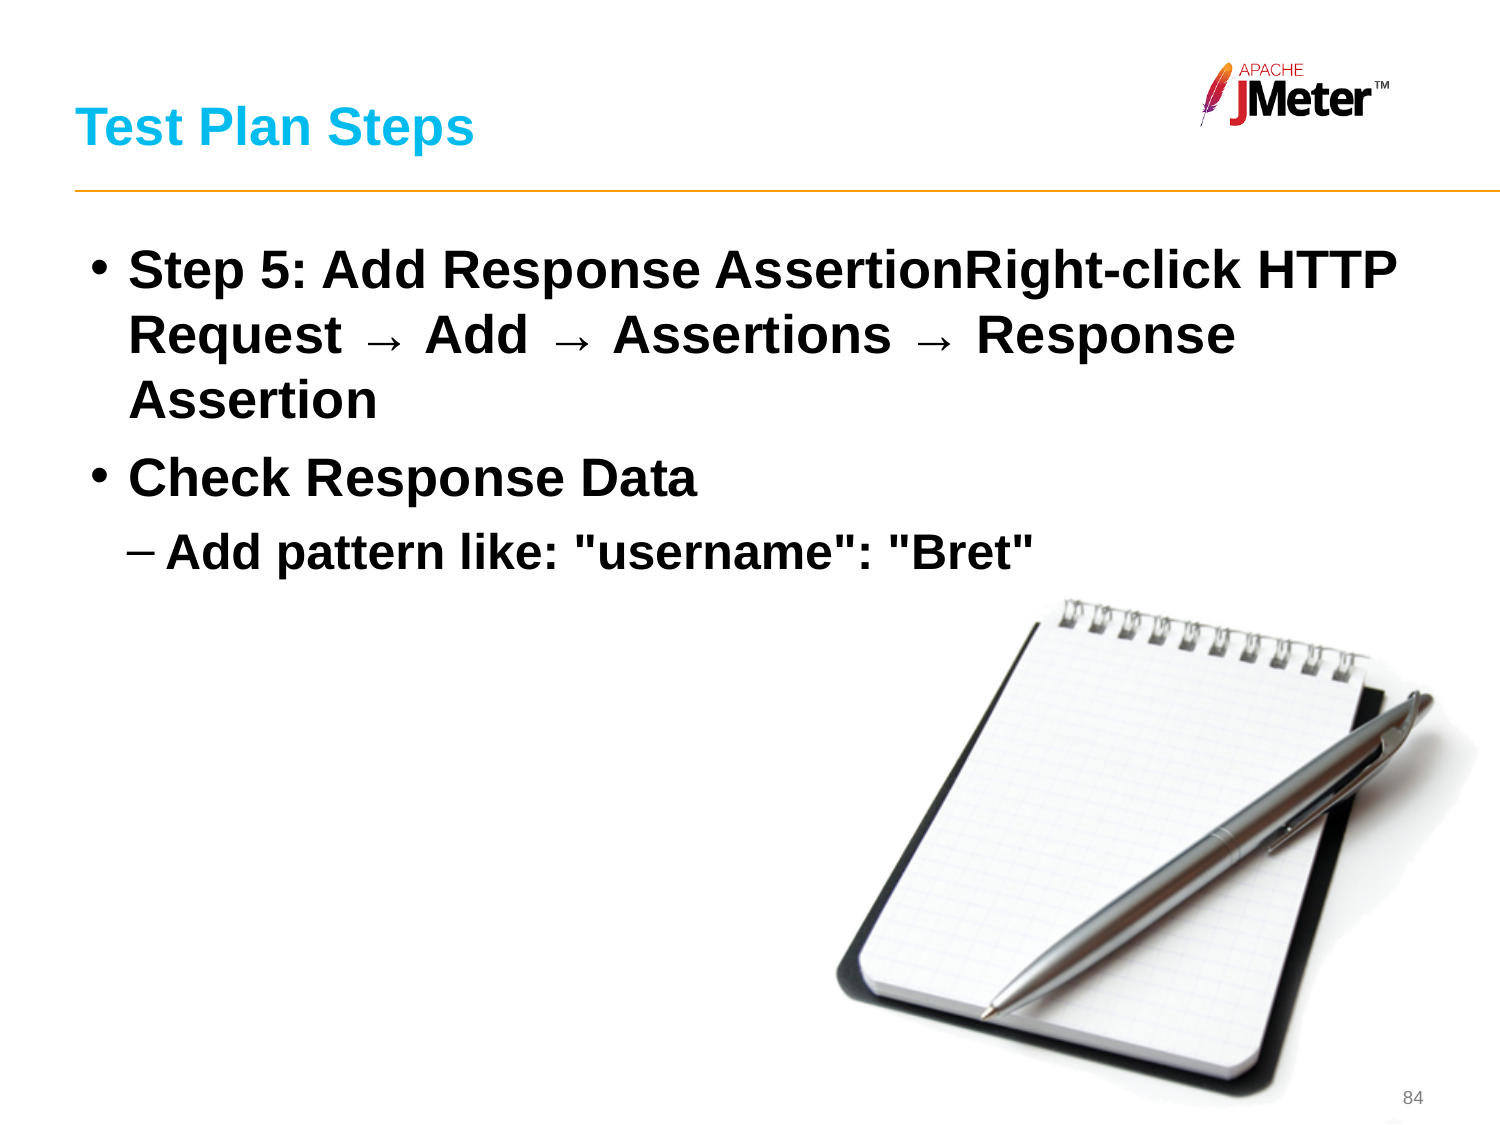

# Test Plan Steps
Step 5: Add Response AssertionRight-click HTTP Request → Add → Assertions → Response Assertion
Check Response Data
Add pattern like: "username": "Bret"